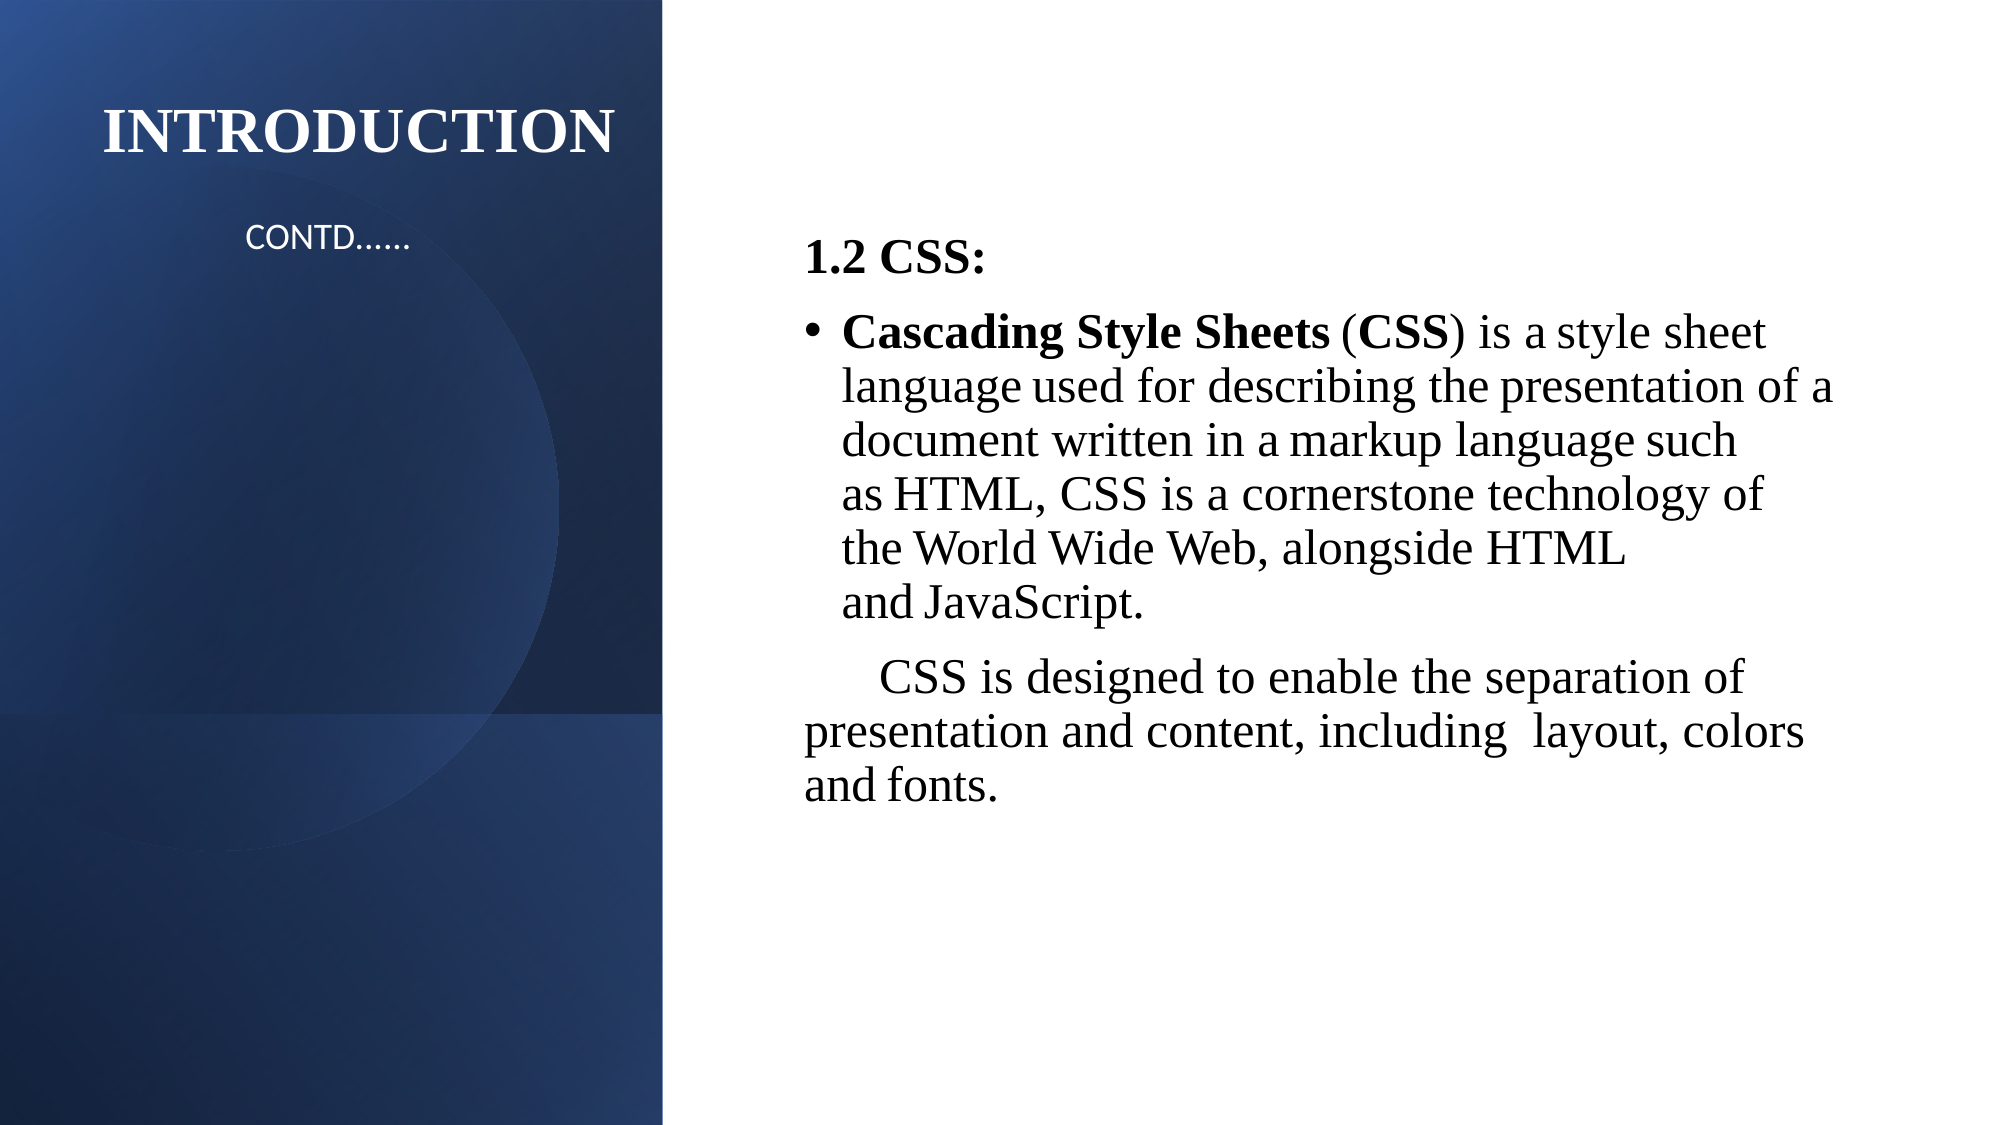

1.2 CSS:
Cascading Style Sheets (CSS) is a style sheet language used for describing the presentation of a document written in a markup language such as HTML, CSS is a cornerstone technology of the World Wide Web, alongside HTML and JavaScript.
      CSS is designed to enable the separation of presentation and content, including  layout, colors and fonts.

# INTRODUCTION

CONTD......